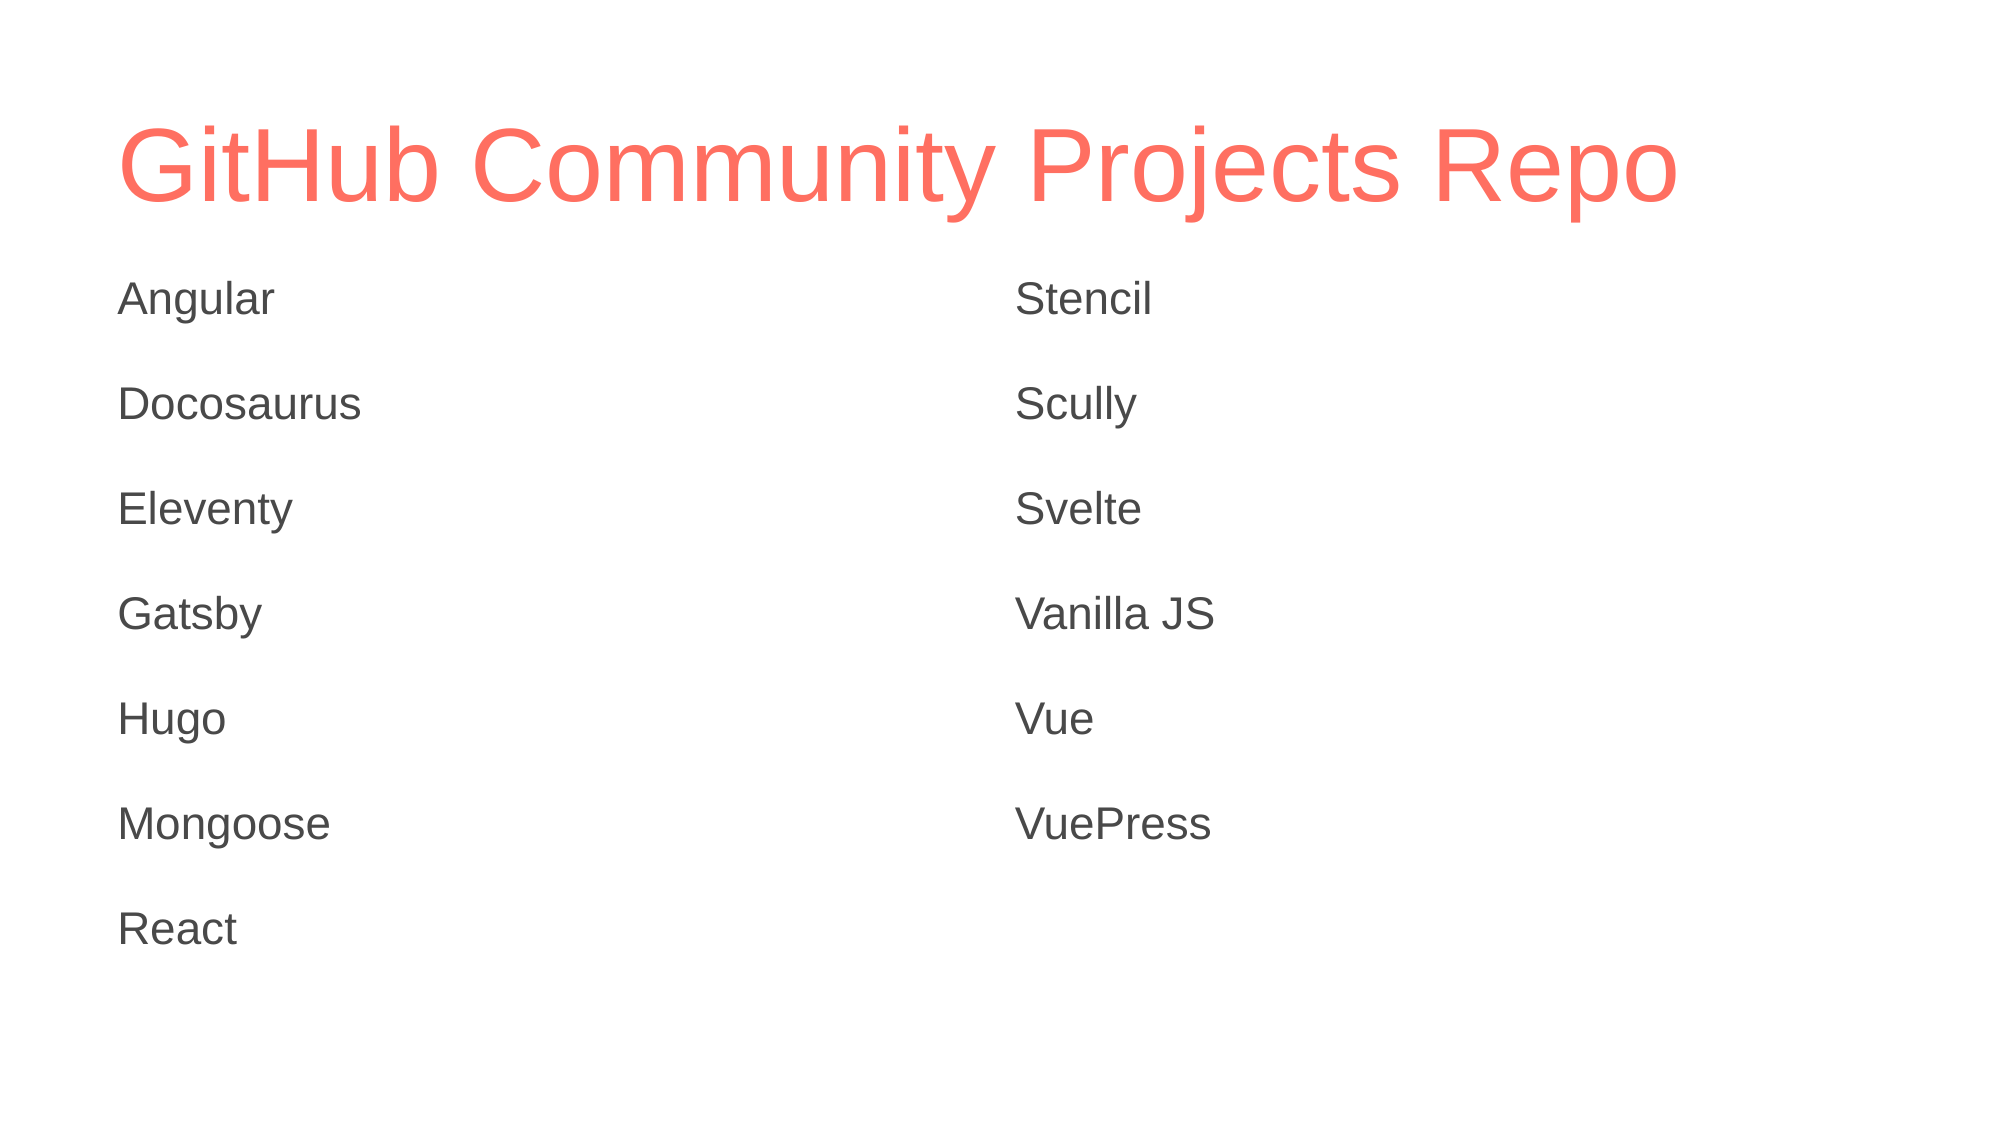

# GitHub Community Projects Repo
Angular
Docosaurus
Eleventy
Gatsby
Hugo
Mongoose
React
Stencil
Scully
Svelte
Vanilla JS
Vue
VuePress